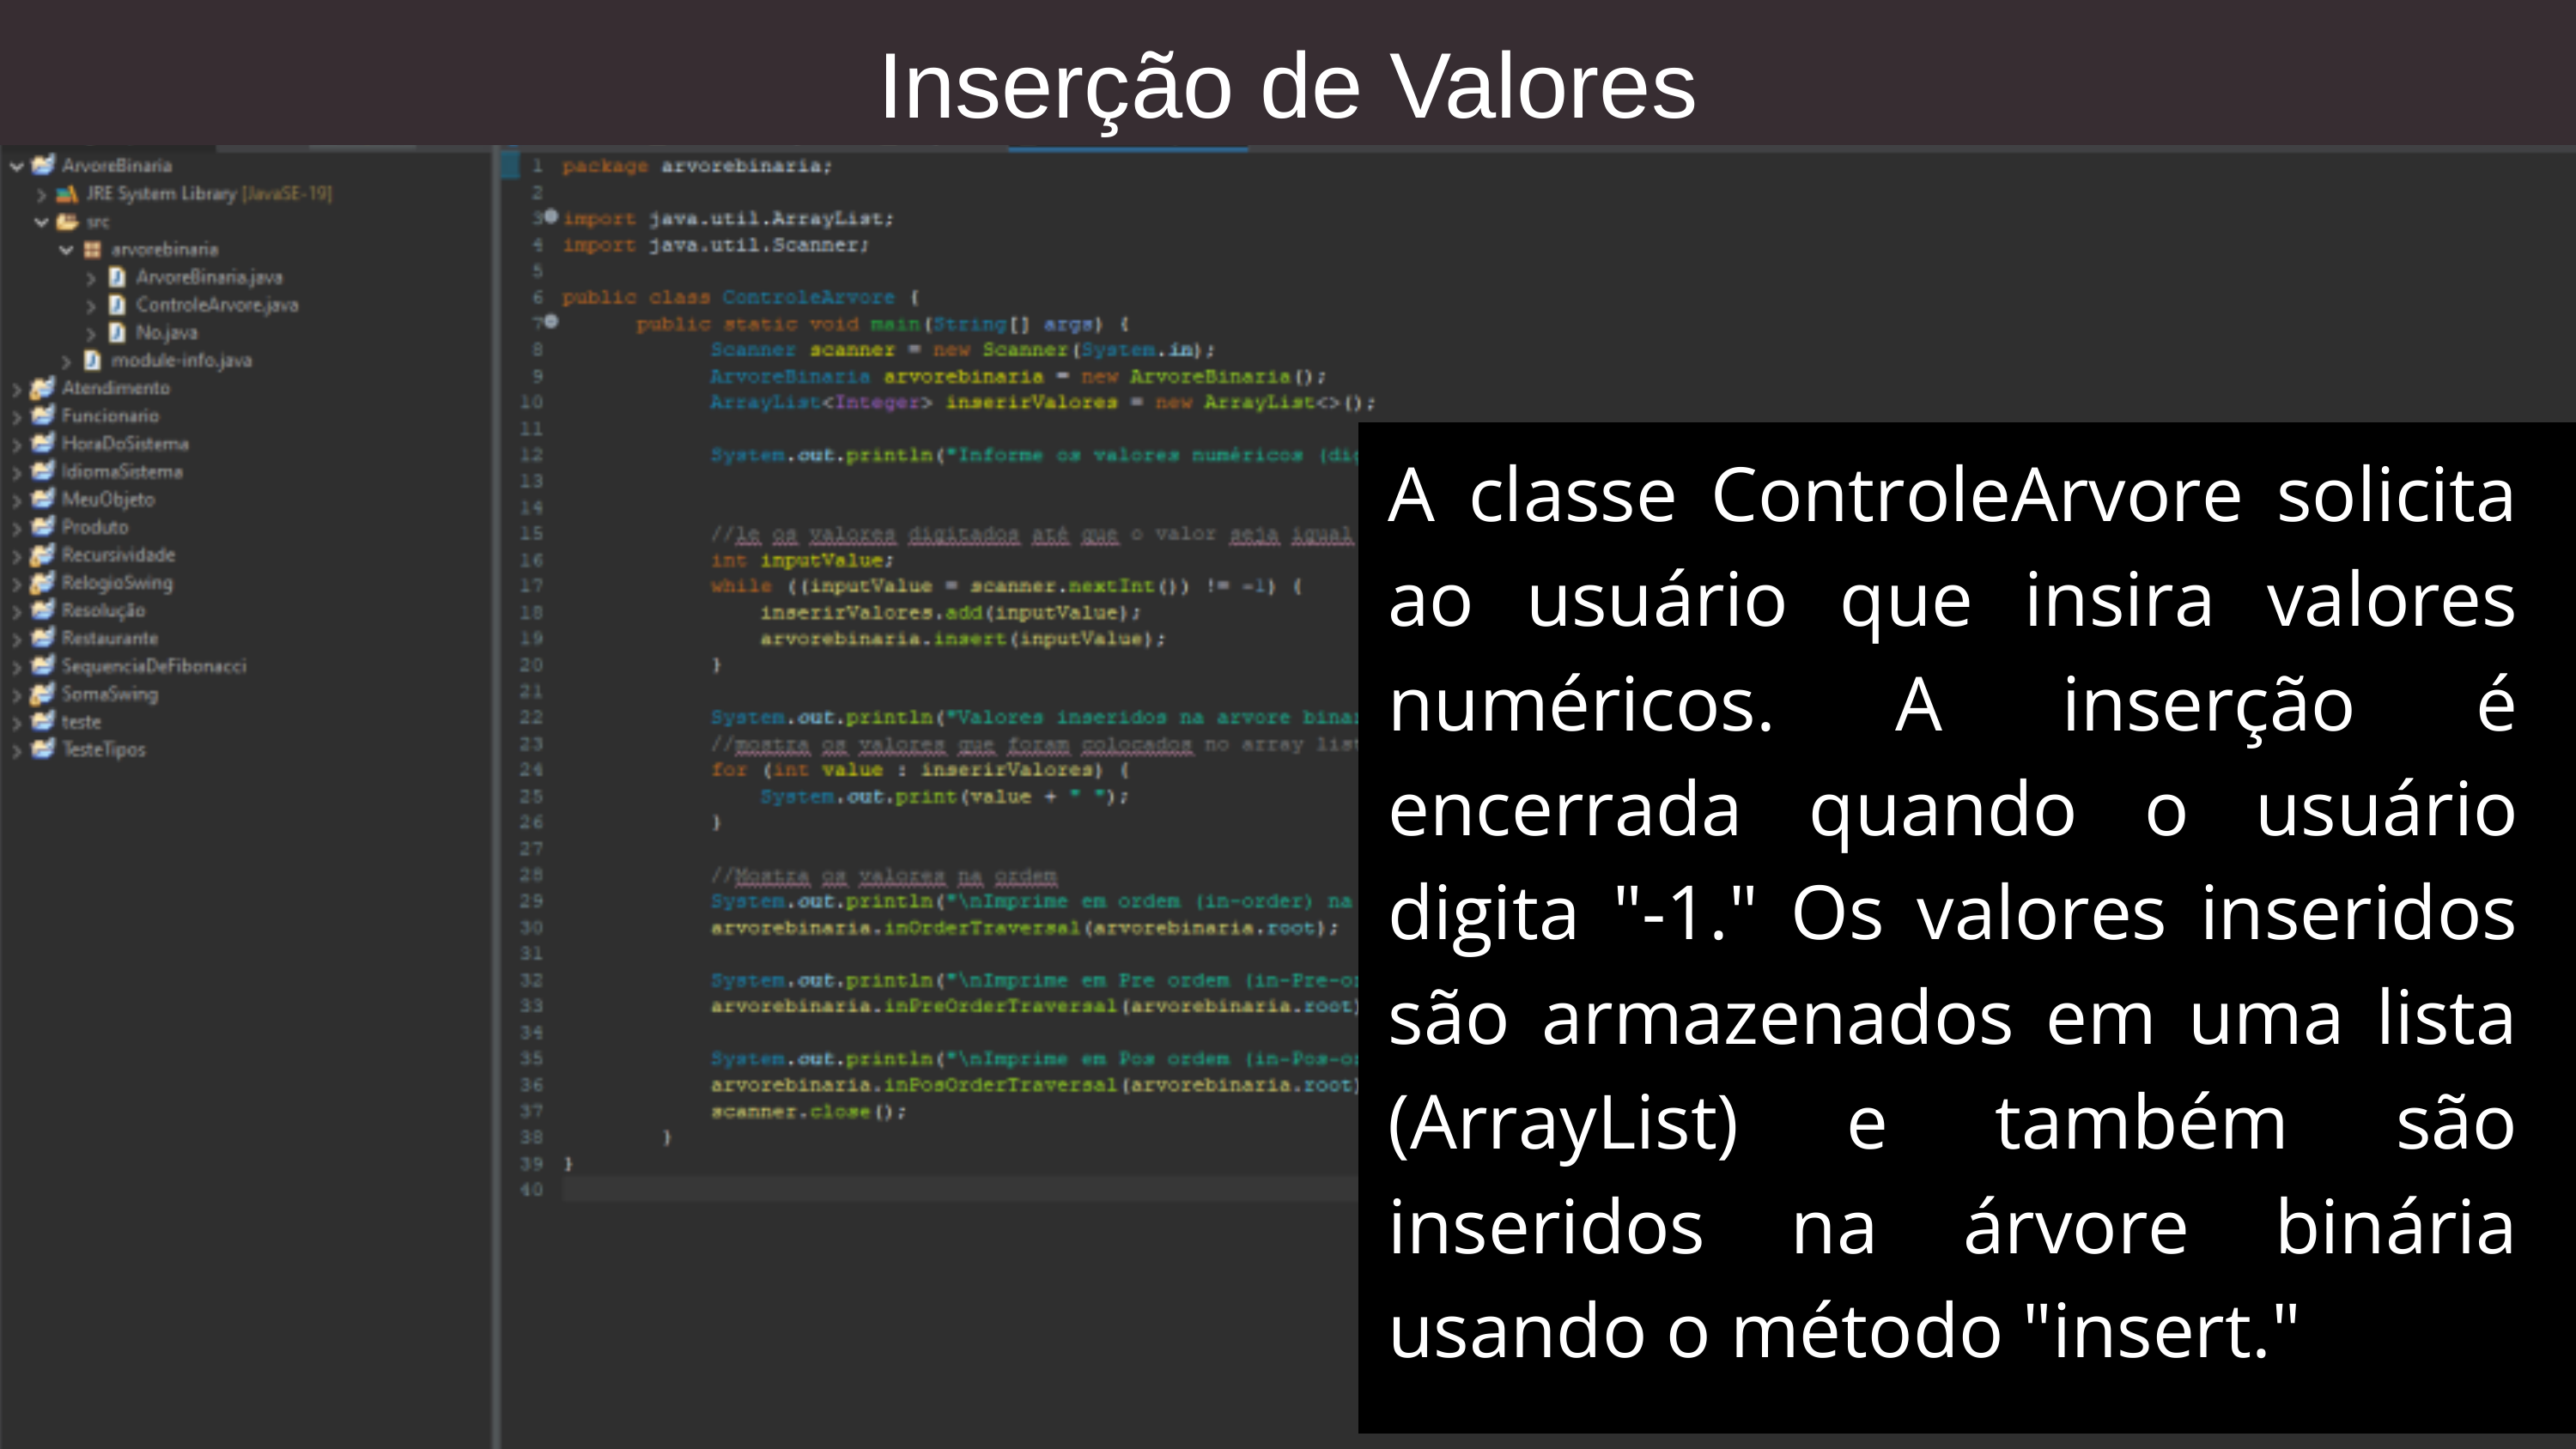

Inserção de Valores

A classe ControleArvore solicita ao usuário que insira valores numéricos. A inserção é encerrada quando o usuário digita "-1." Os valores inseridos são armazenados em uma lista (ArrayList) e também são inseridos na árvore binária usando o método "insert."